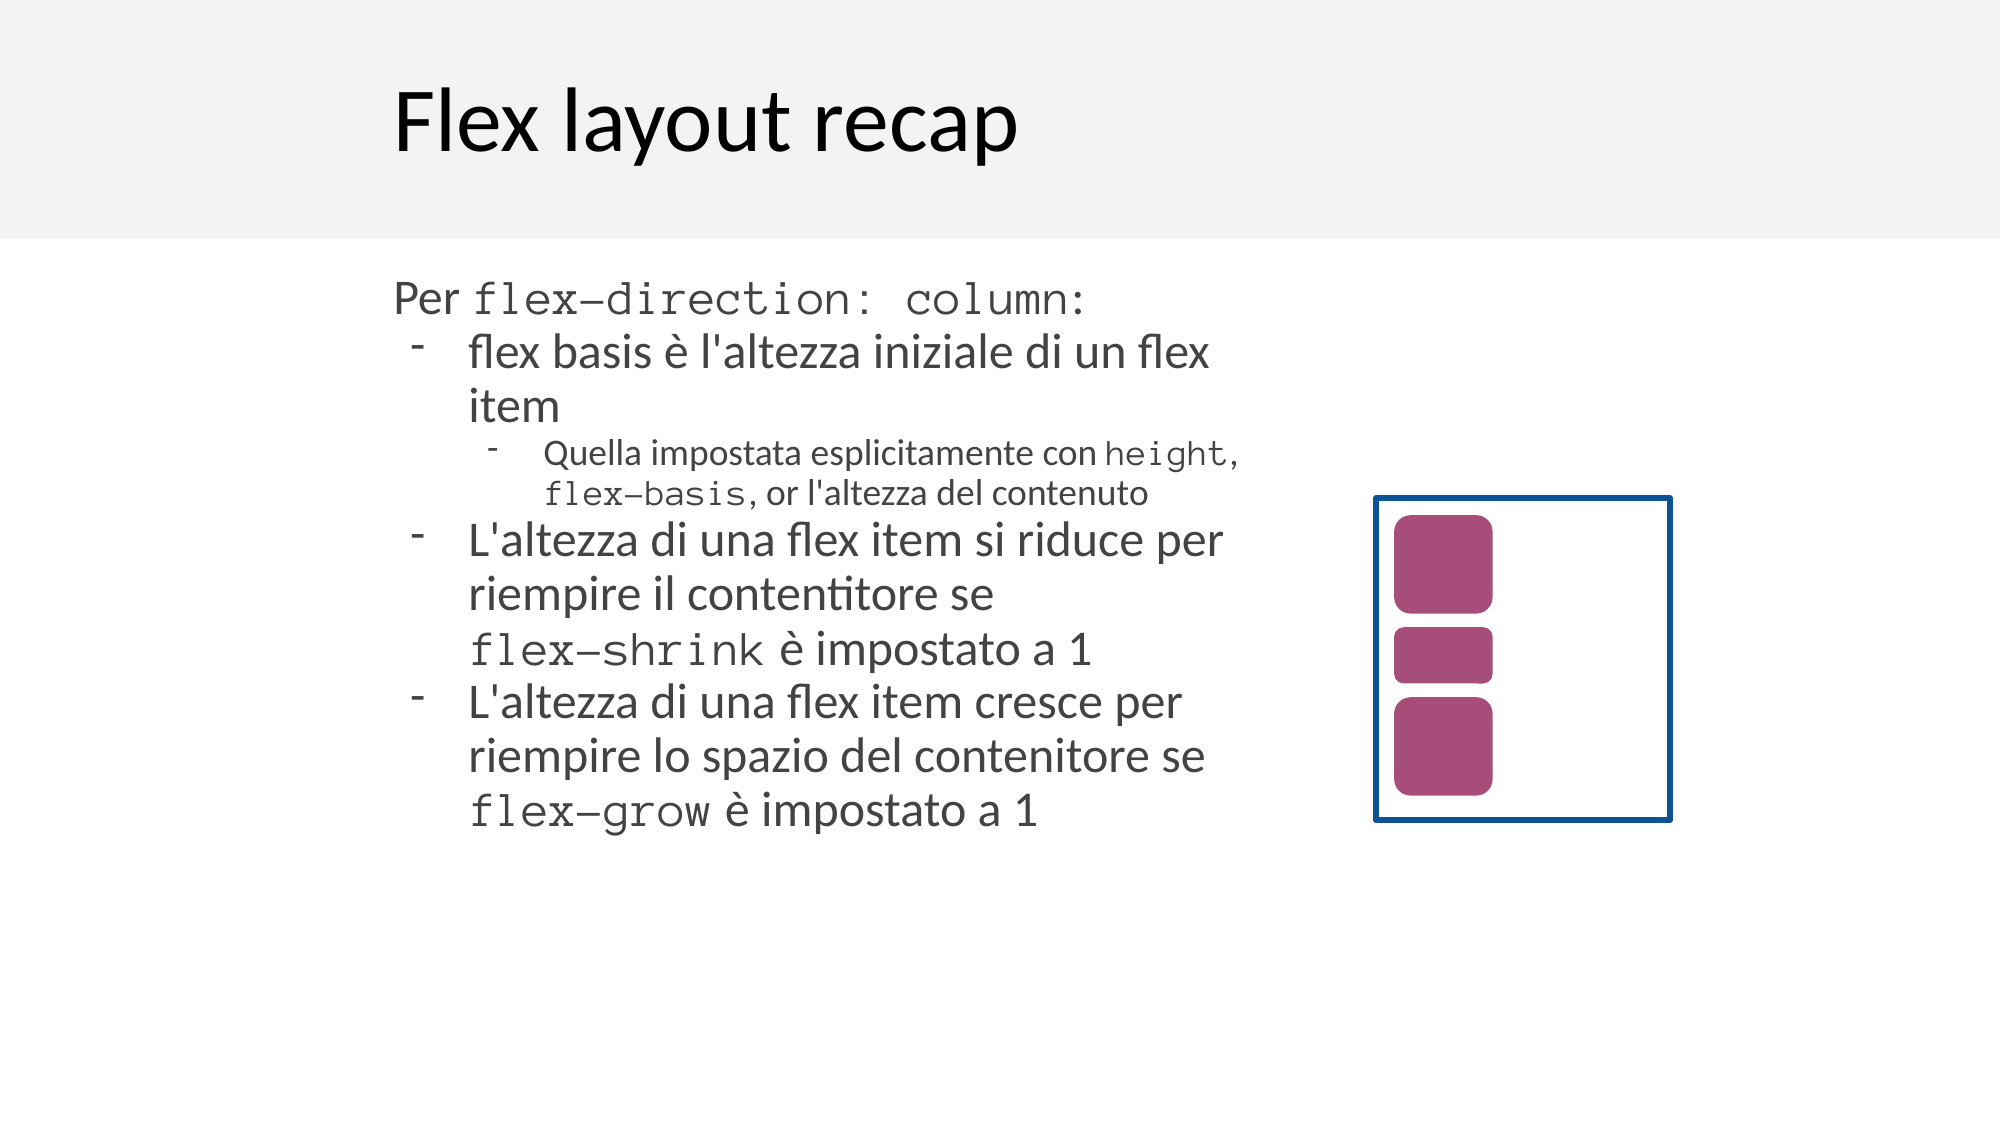

# Flex layout recap
Per flex-direction: column:
flex basis è l'altezza iniziale di un flex item
Quella impostata esplicitamente con height, flex-basis, or l'altezza del contenuto
L'altezza di una flex item si riduce per riempire il contentitore se
flex-shrink è impostato a 1
L'altezza di una flex item cresce per riempire lo spazio del contenitore se flex-grow è impostato a 1